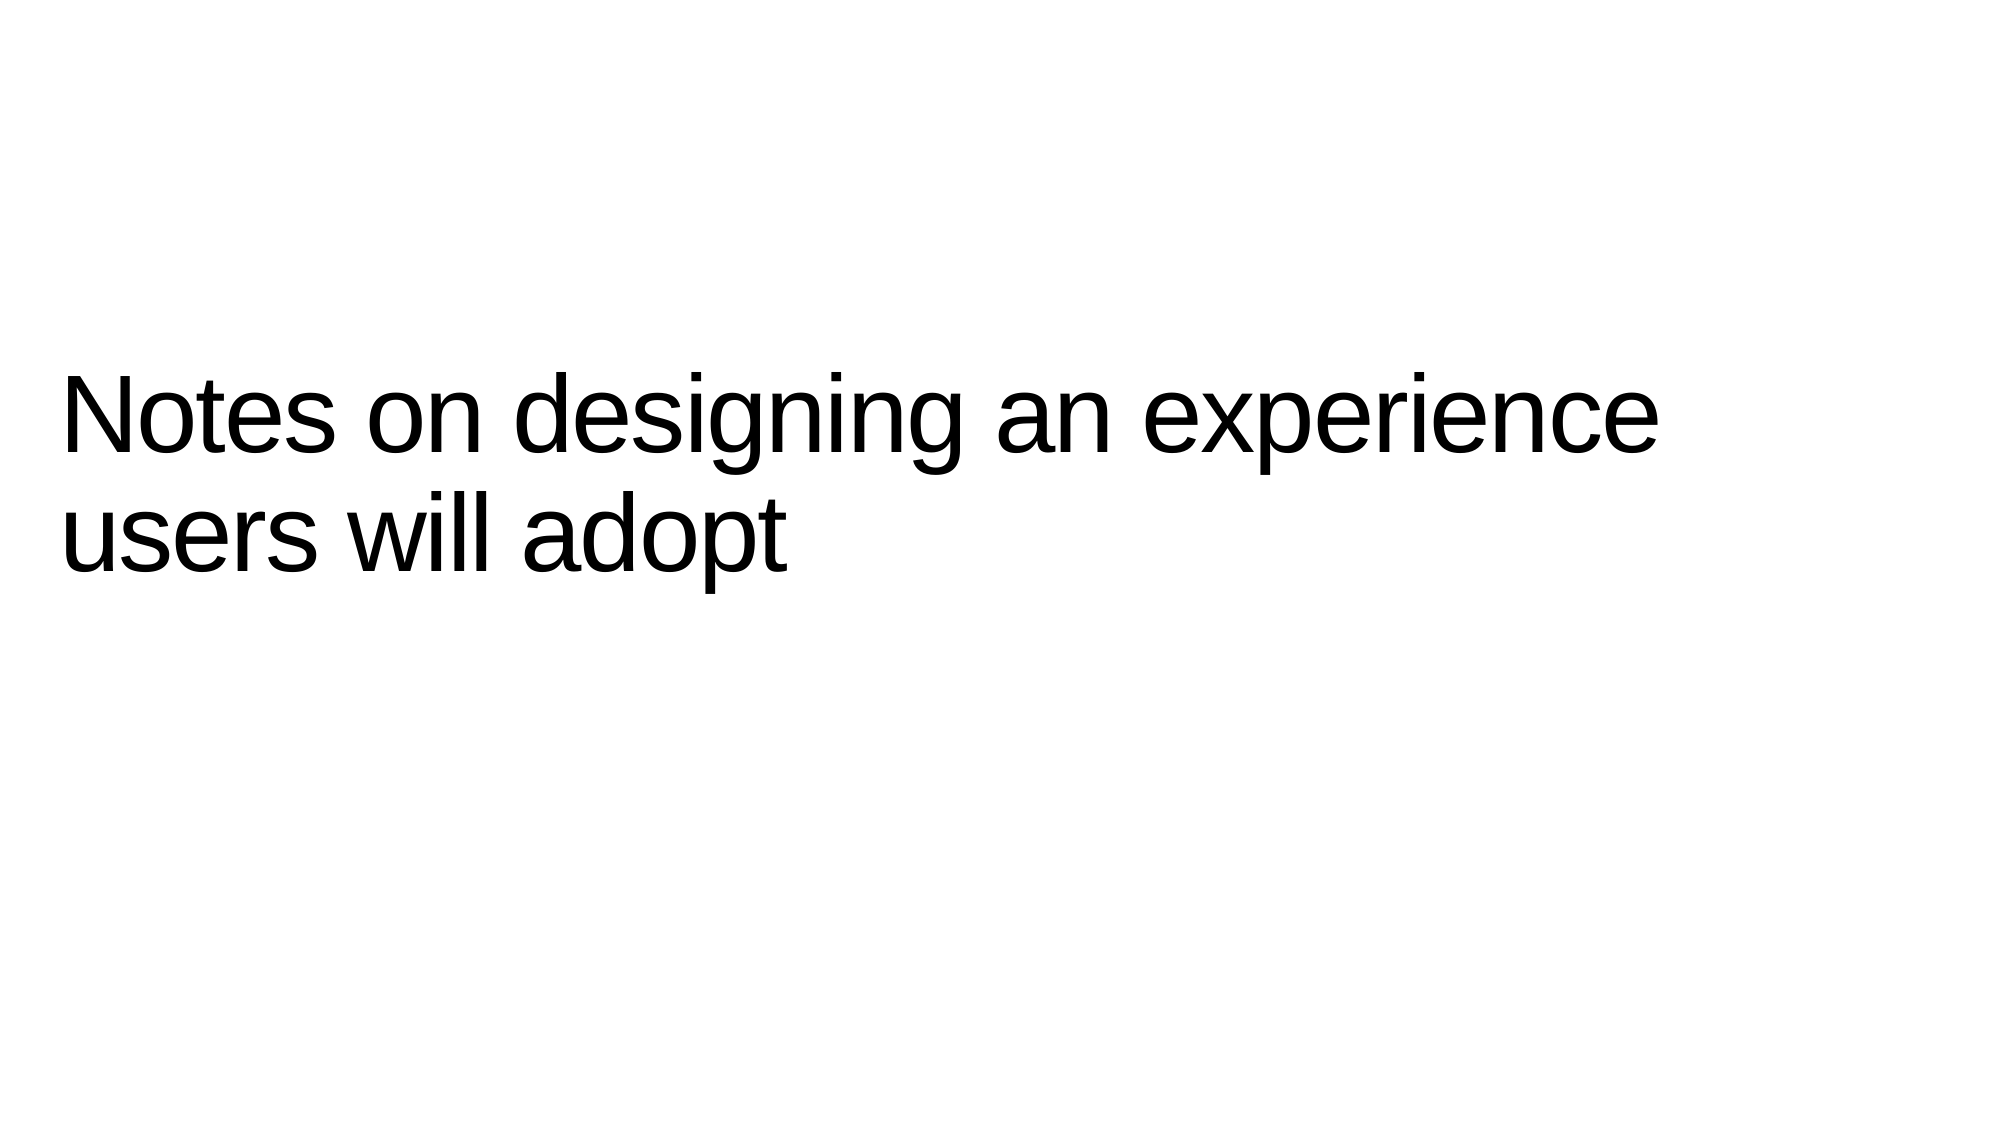

# Notes on designing an experience users will adopt